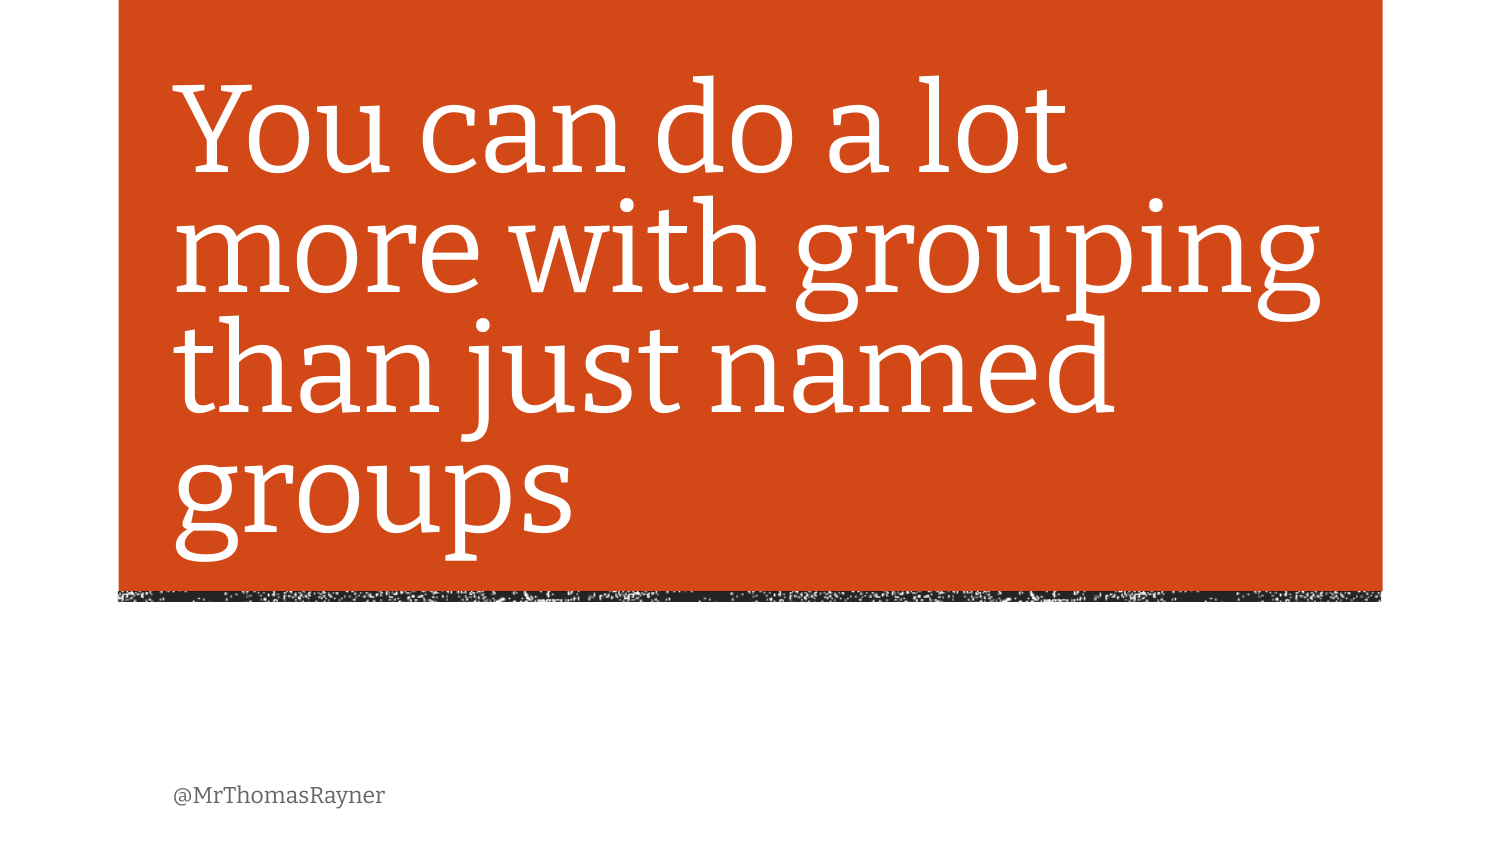

# You can do a lot more with grouping than just named groups

@MrThomasRayner